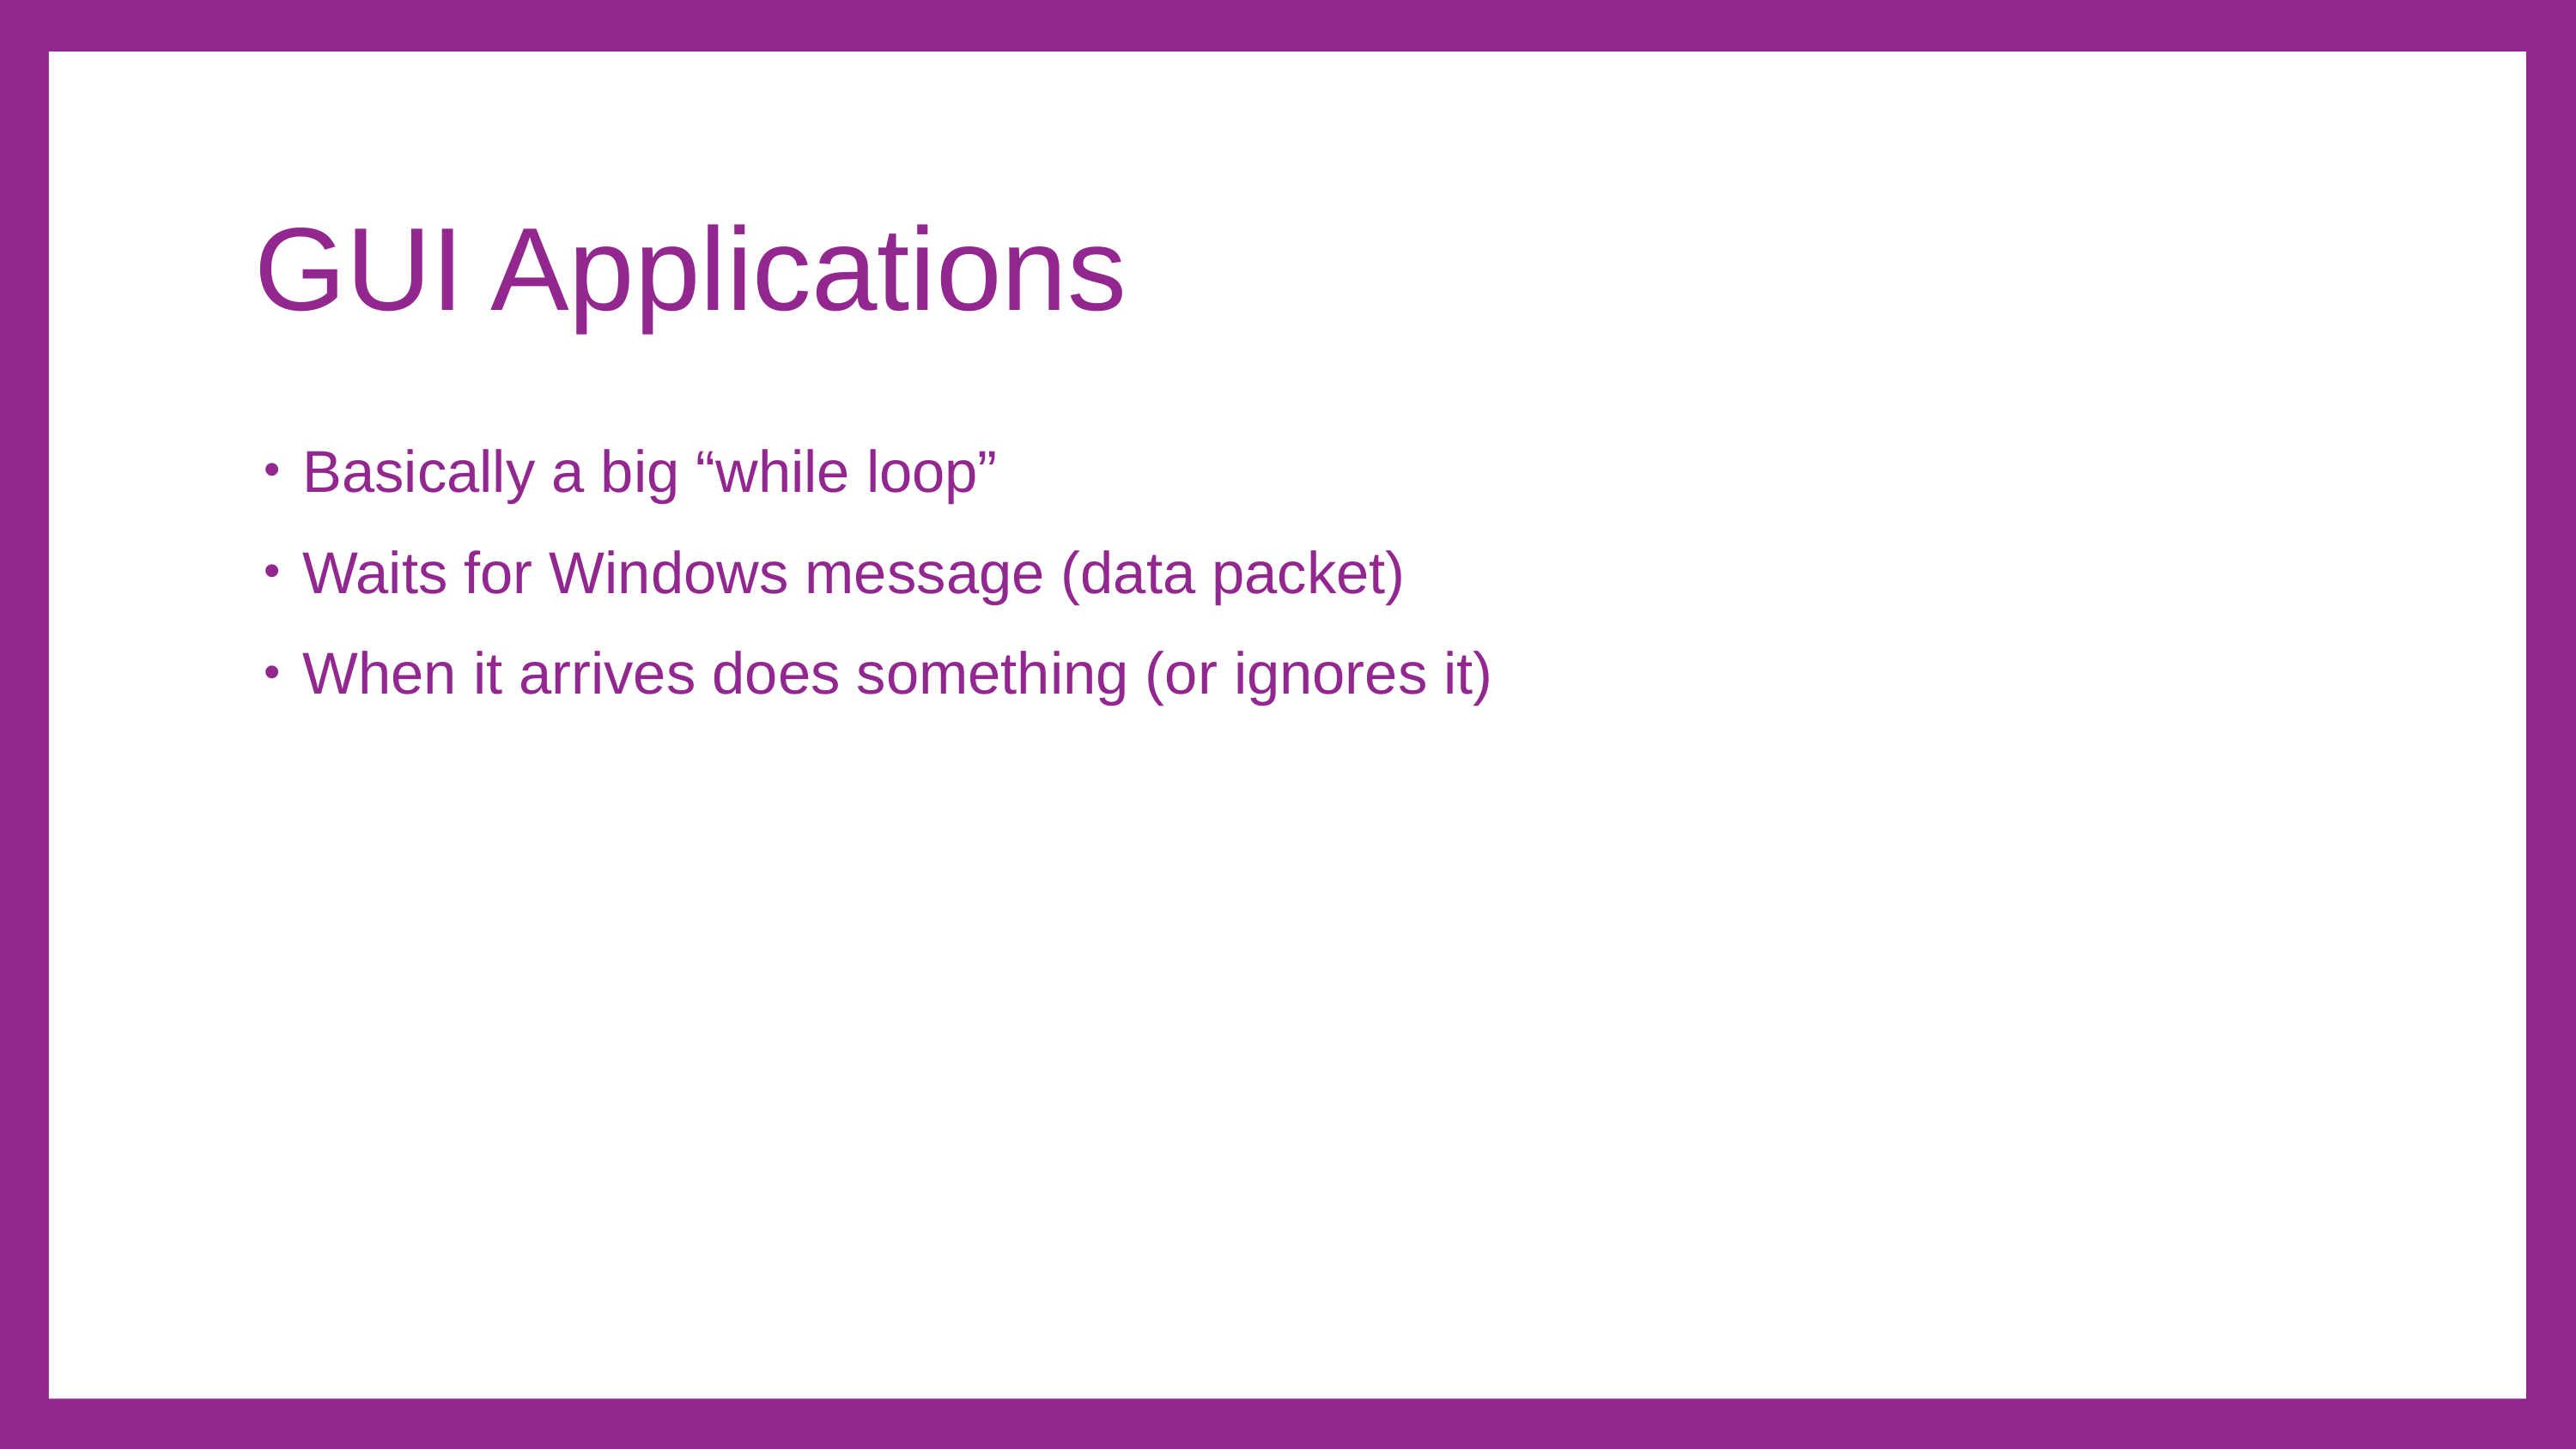

# GUI Applications
Basically a big “while loop”
Waits for Windows message (data packet)
When it arrives does something (or ignores it)